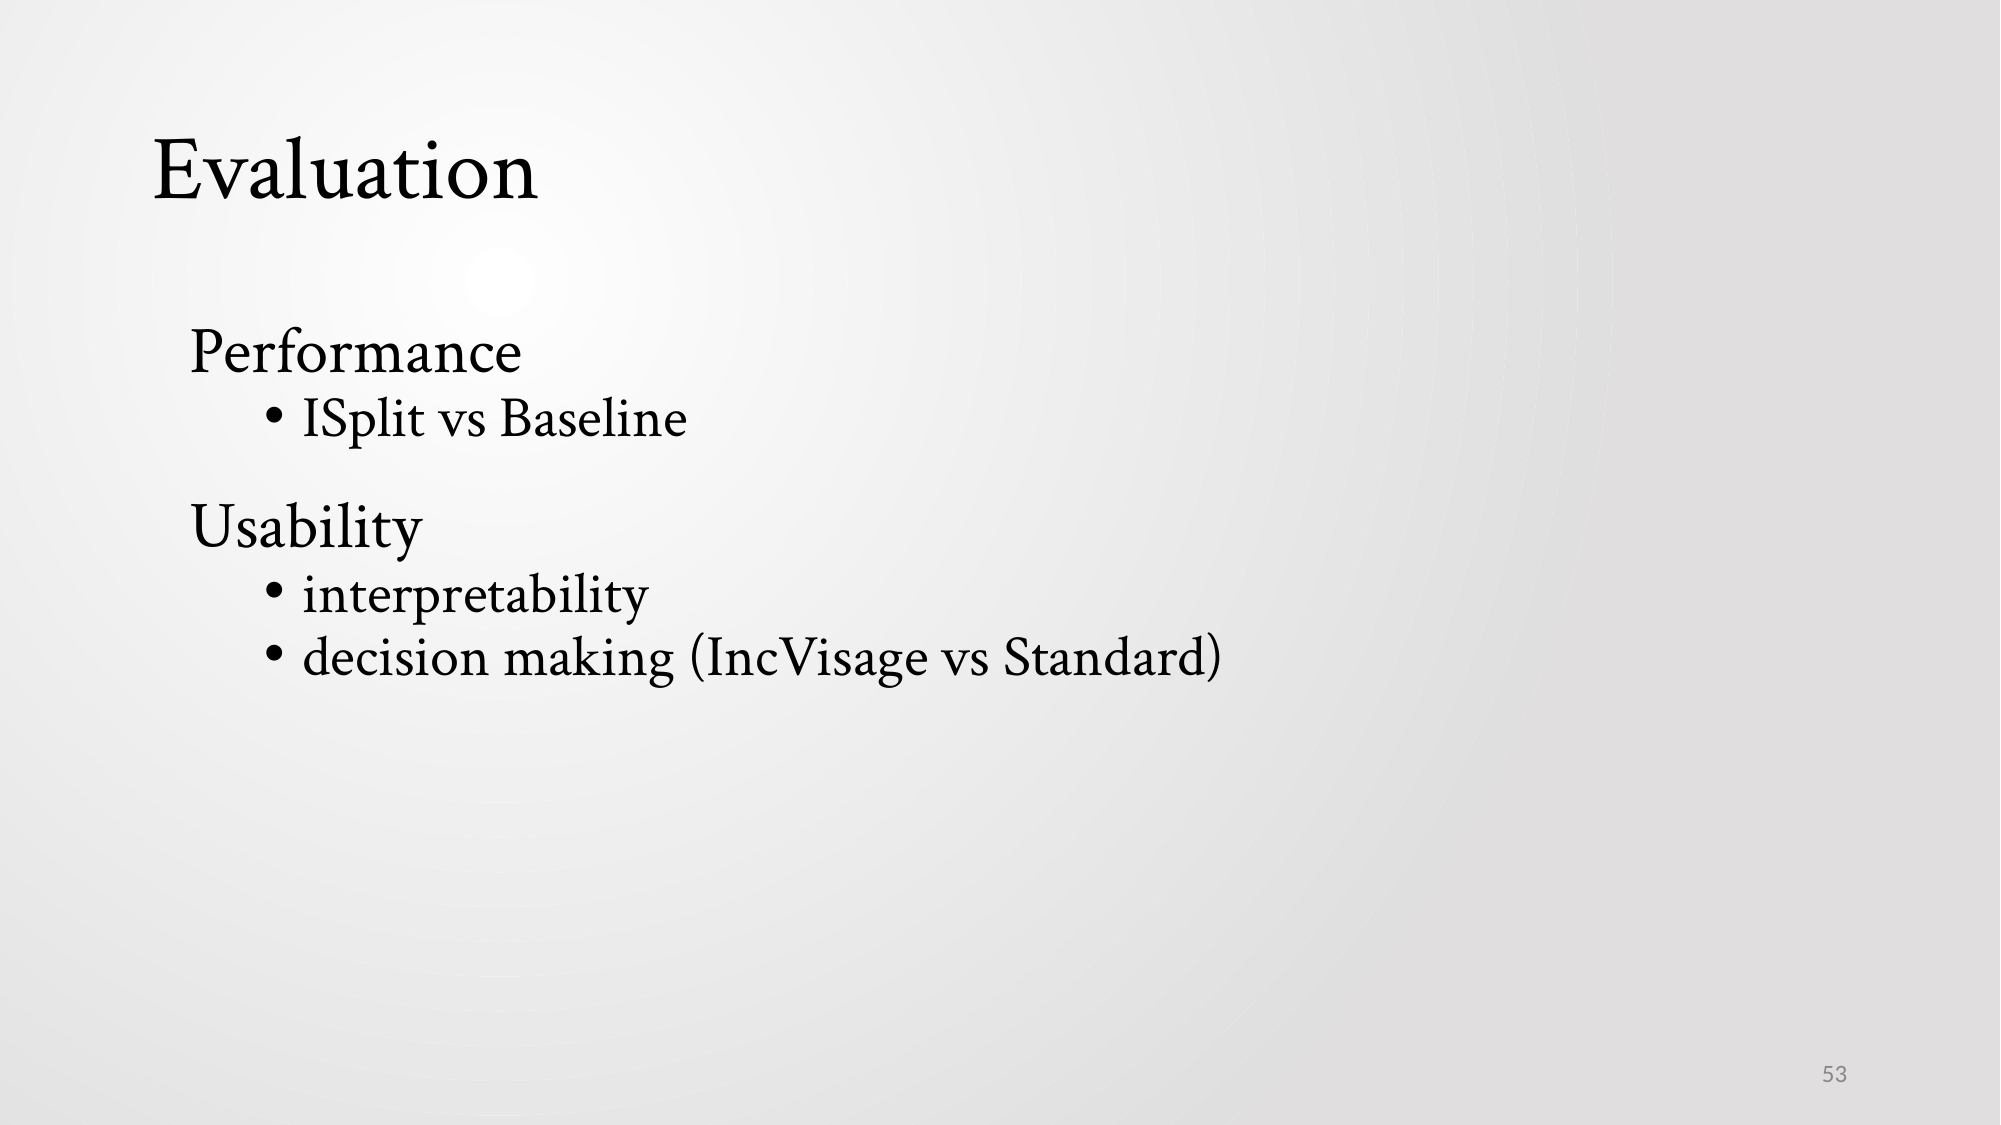

# Evaluation
Performance
ISplit vs Baseline

Usability
interpretability
decision making (IncVisage vs Standard)
53